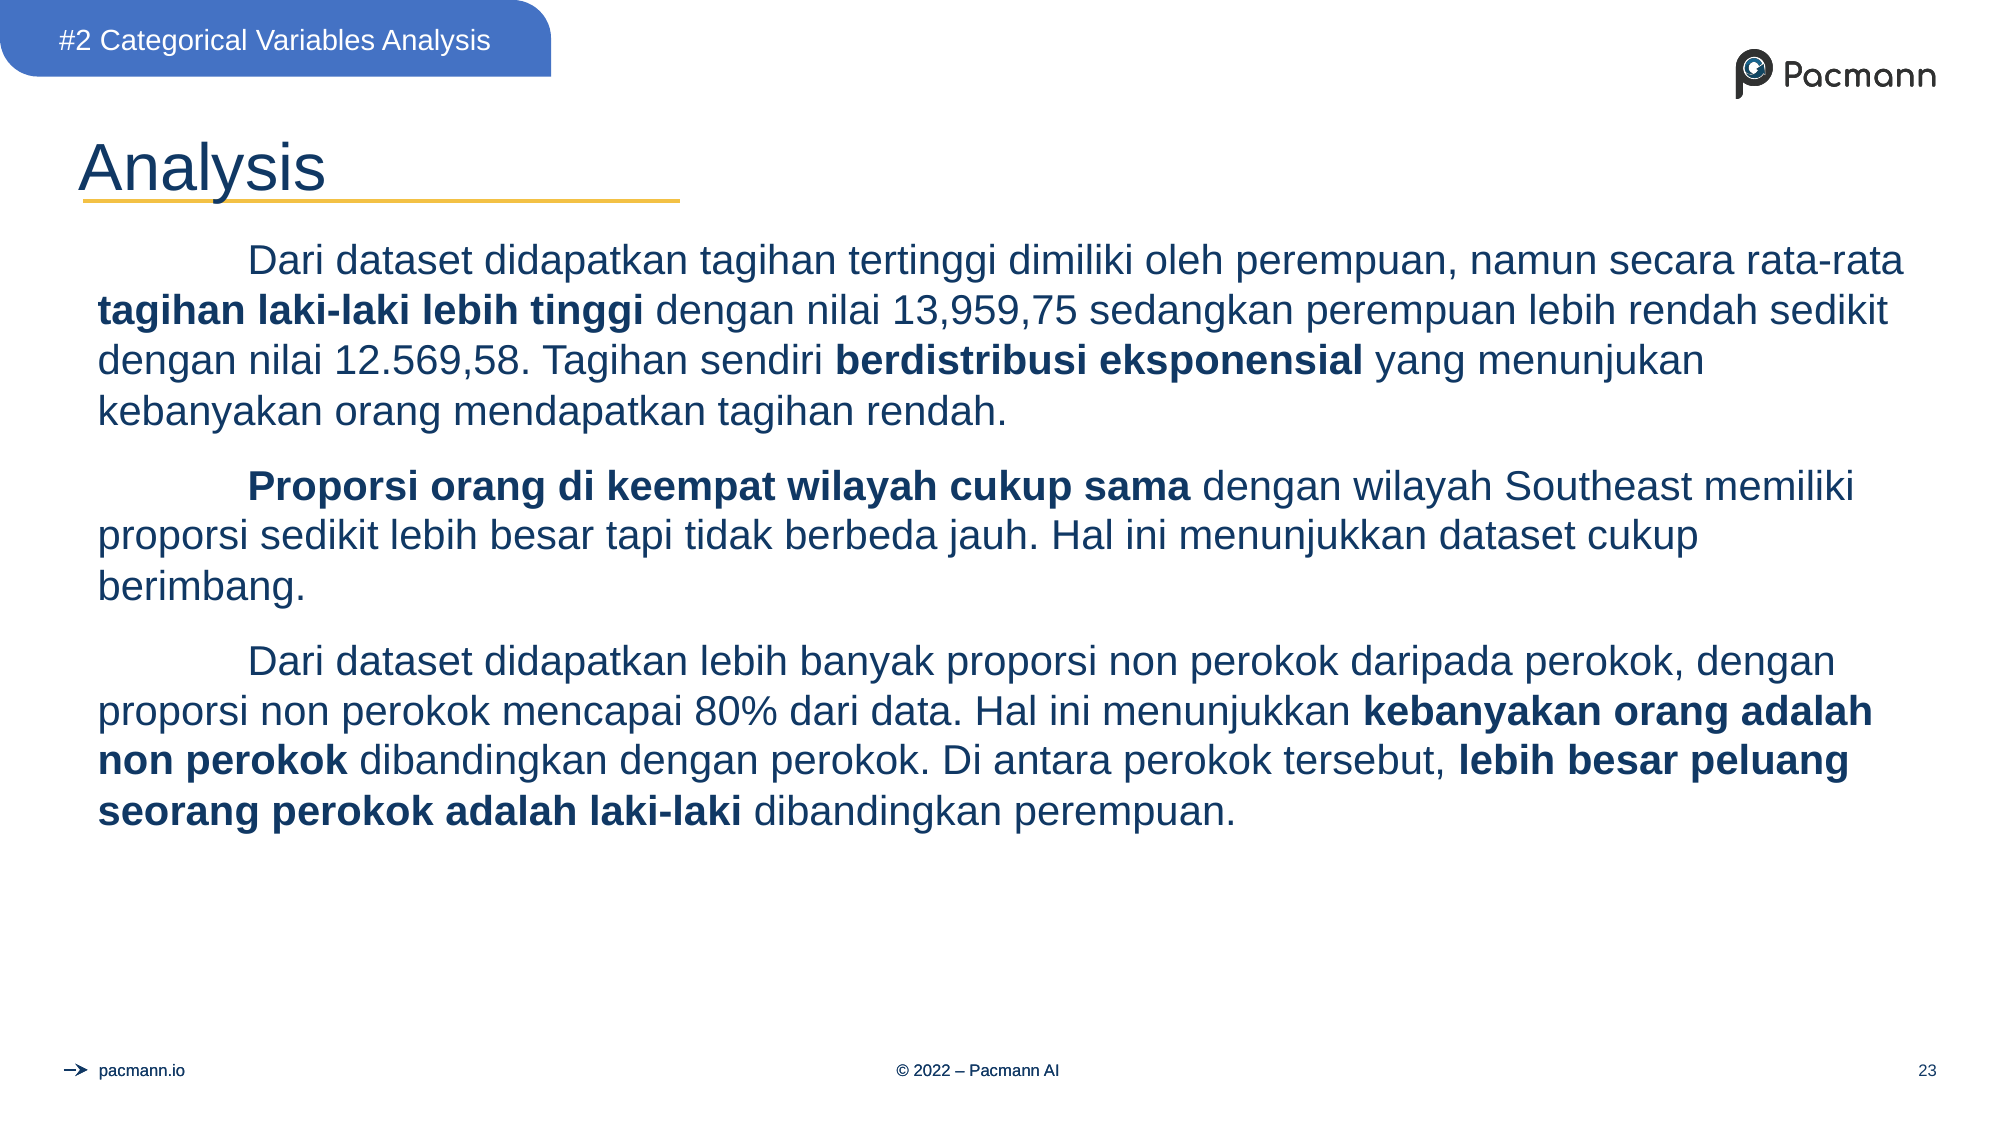

#2 Categorical Variables Analysis
# Analysis
	Dari dataset didapatkan tagihan tertinggi dimiliki oleh perempuan, namun secara rata-rata tagihan laki-laki lebih tinggi dengan nilai 13,959,75 sedangkan perempuan lebih rendah sedikit dengan nilai 12.569,58. Tagihan sendiri berdistribusi eksponensial yang menunjukan kebanyakan orang mendapatkan tagihan rendah.
	Proporsi orang di keempat wilayah cukup sama dengan wilayah Southeast memiliki proporsi sedikit lebih besar tapi tidak berbeda jauh. Hal ini menunjukkan dataset cukup berimbang.
	Dari dataset didapatkan lebih banyak proporsi non perokok daripada perokok, dengan proporsi non perokok mencapai 80% dari data. Hal ini menunjukkan kebanyakan orang adalah non perokok dibandingkan dengan perokok. Di antara perokok tersebut, lebih besar peluang seorang perokok adalah laki-laki dibandingkan perempuan.